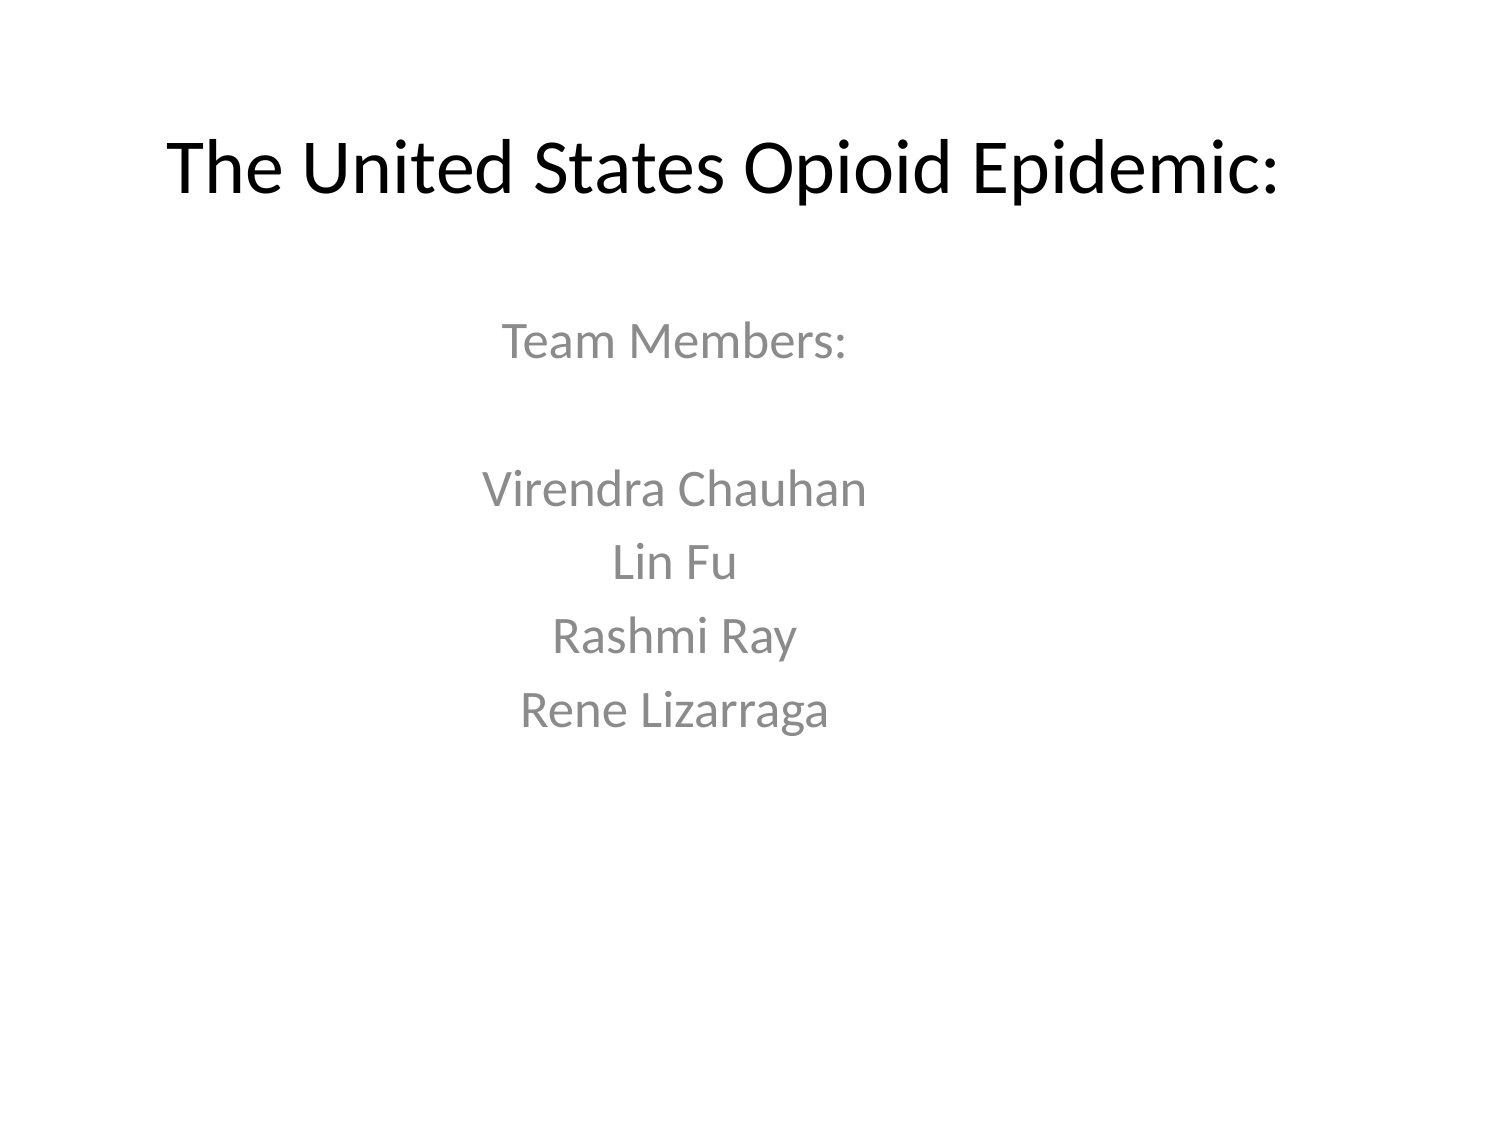

# The United States Opioid Epidemic:

Team Members:

Virendra Chauhan
Lin Fu
Rashmi Ray
Rene Lizarraga